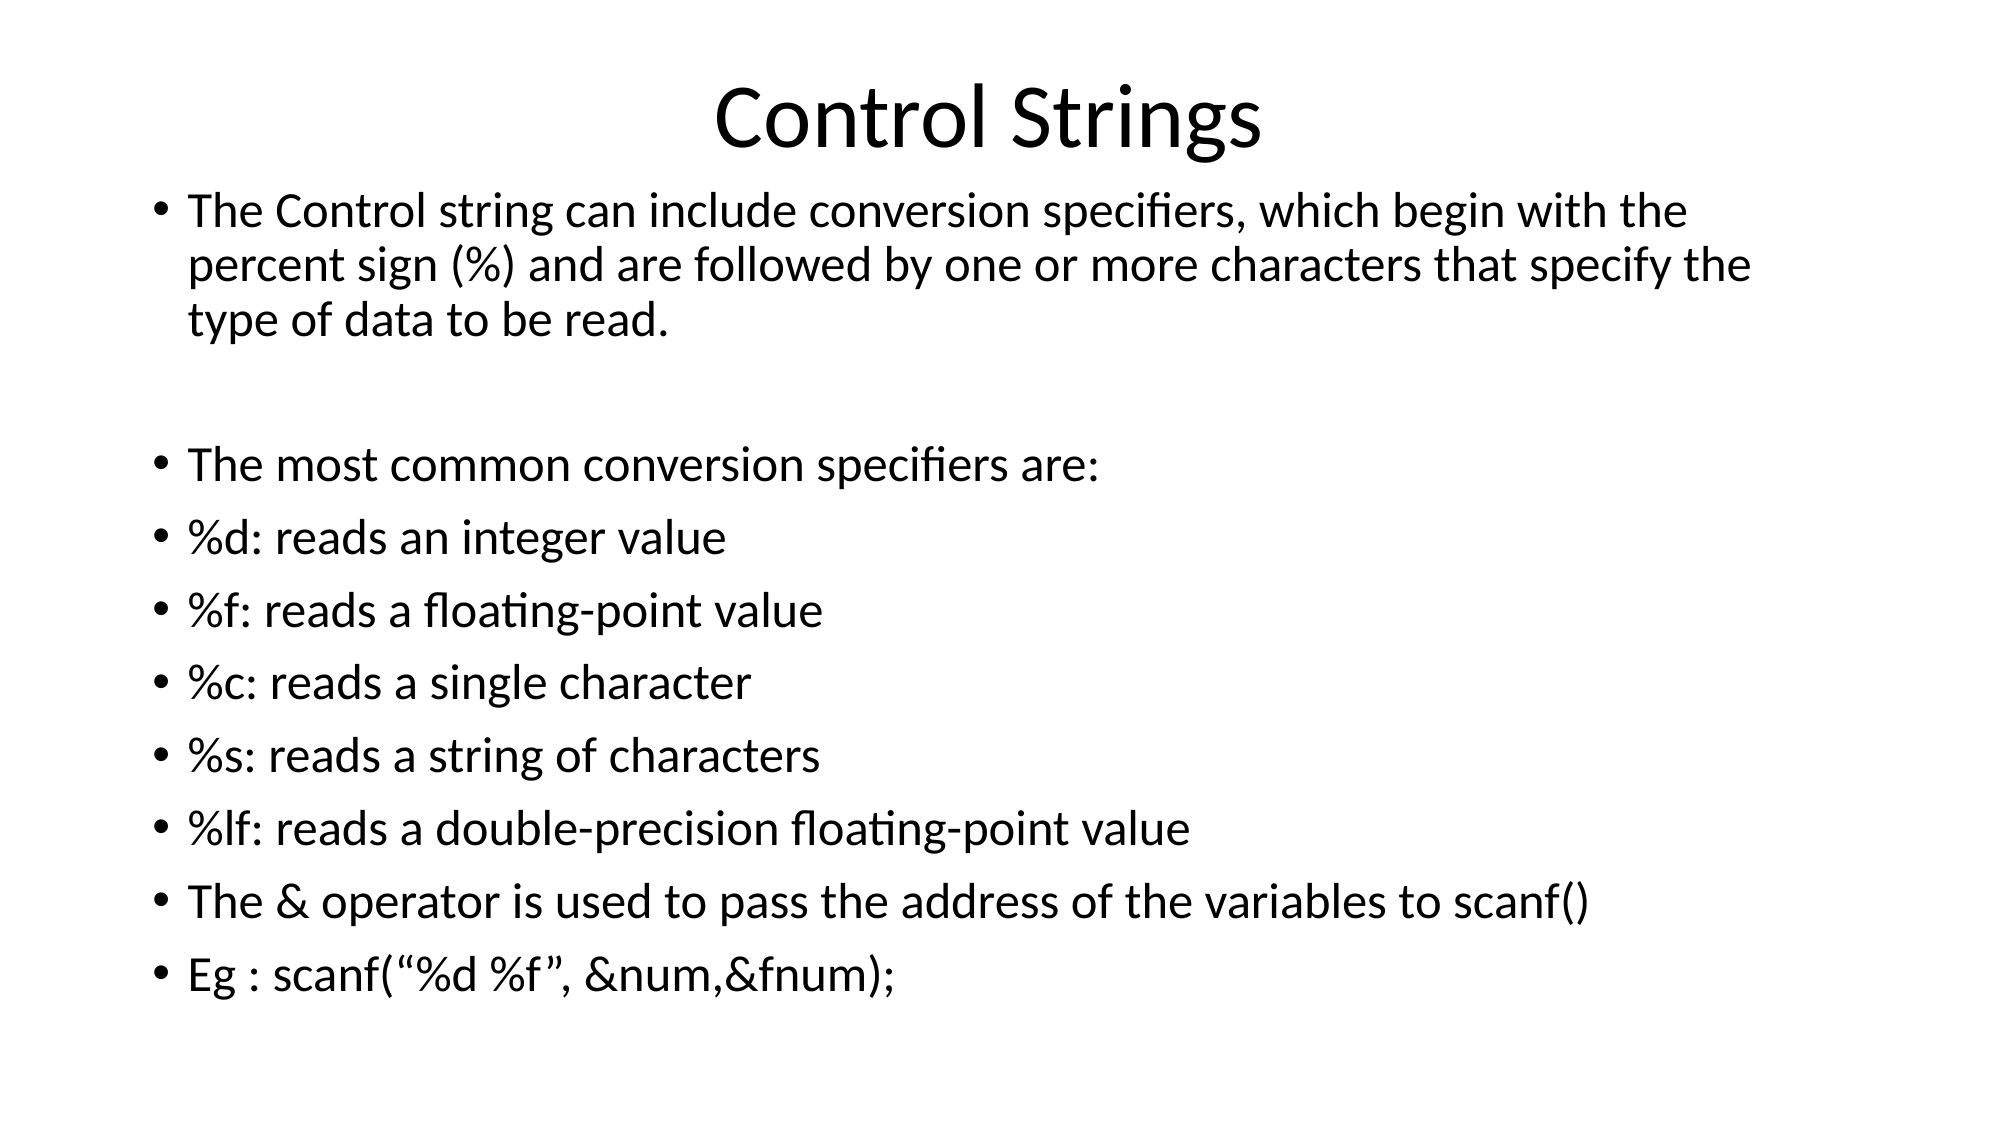

# Control Strings
The Control string can include conversion specifiers, which begin with the percent sign (%) and are followed by one or more characters that specify the type of data to be read.

The most common conversion specifiers are:
%d: reads an integer value
%f: reads a floating-point value
%c: reads a single character
%s: reads a string of characters
%lf: reads a double-precision floating-point value
The & operator is used to pass the address of the variables to scanf()
Eg : scanf(“%d %f”, &num,&fnum);